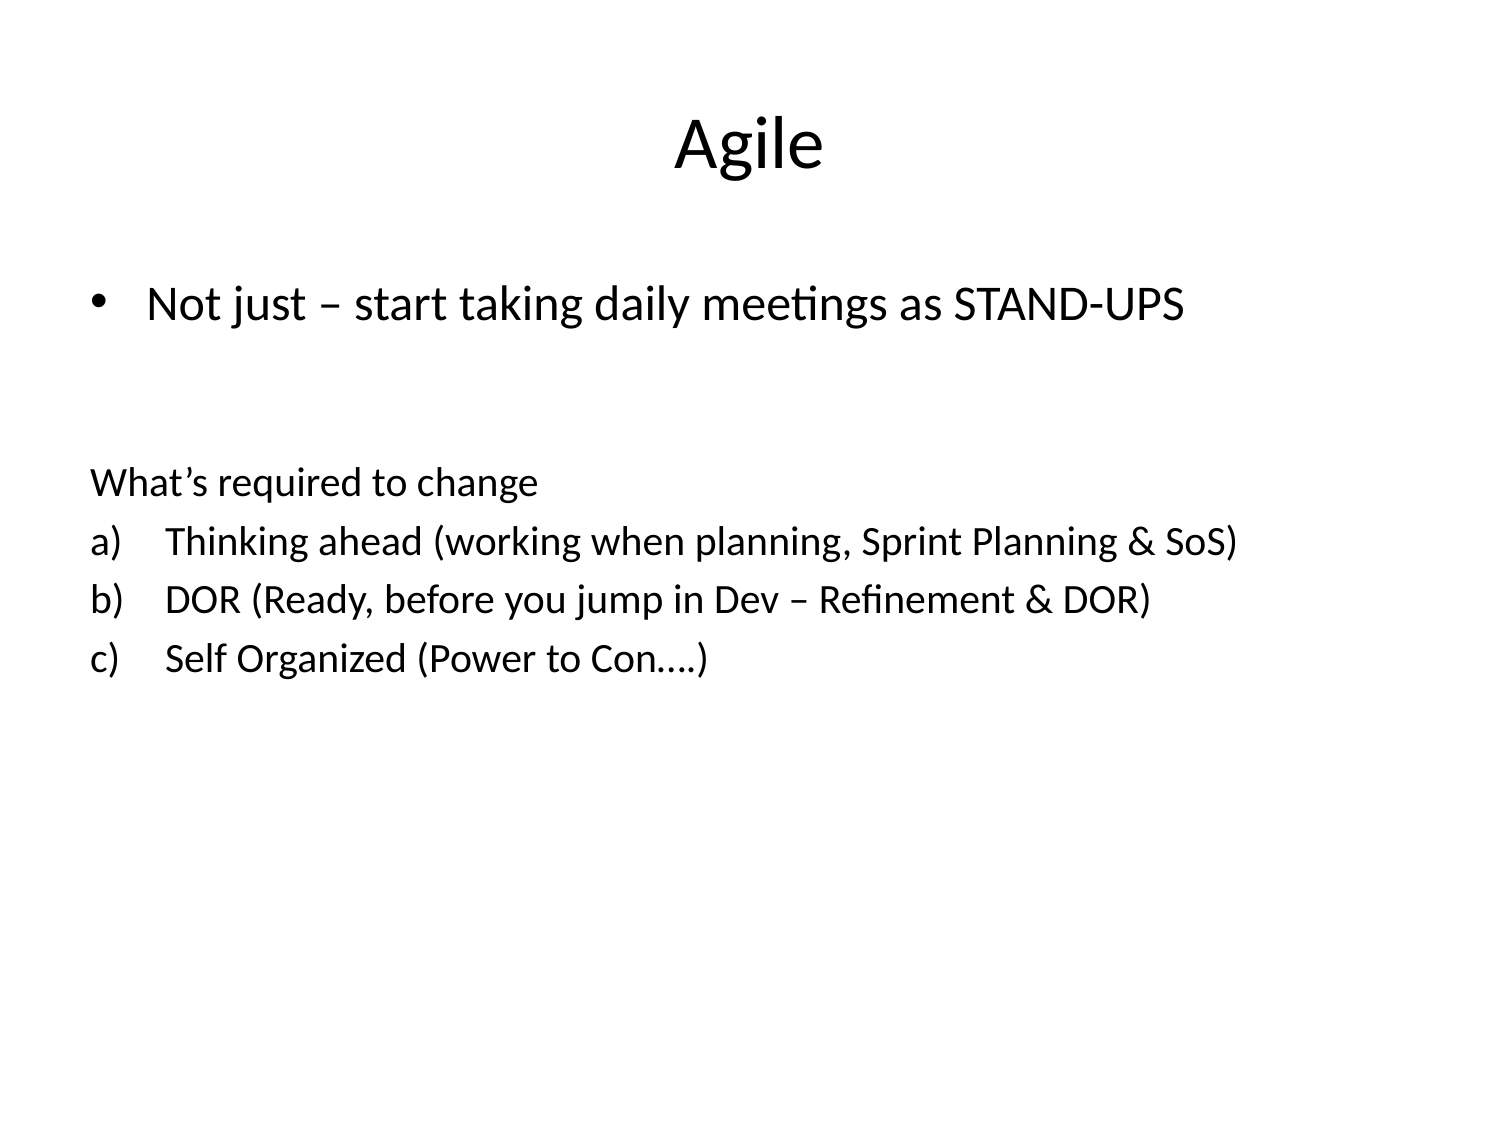

# Agile
Not just – start taking daily meetings as STAND-UPS

What’s required to change
Thinking ahead (working when planning, Sprint Planning & SoS)
DOR (Ready, before you jump in Dev – Refinement & DOR)
Self Organized (Power to Con….)